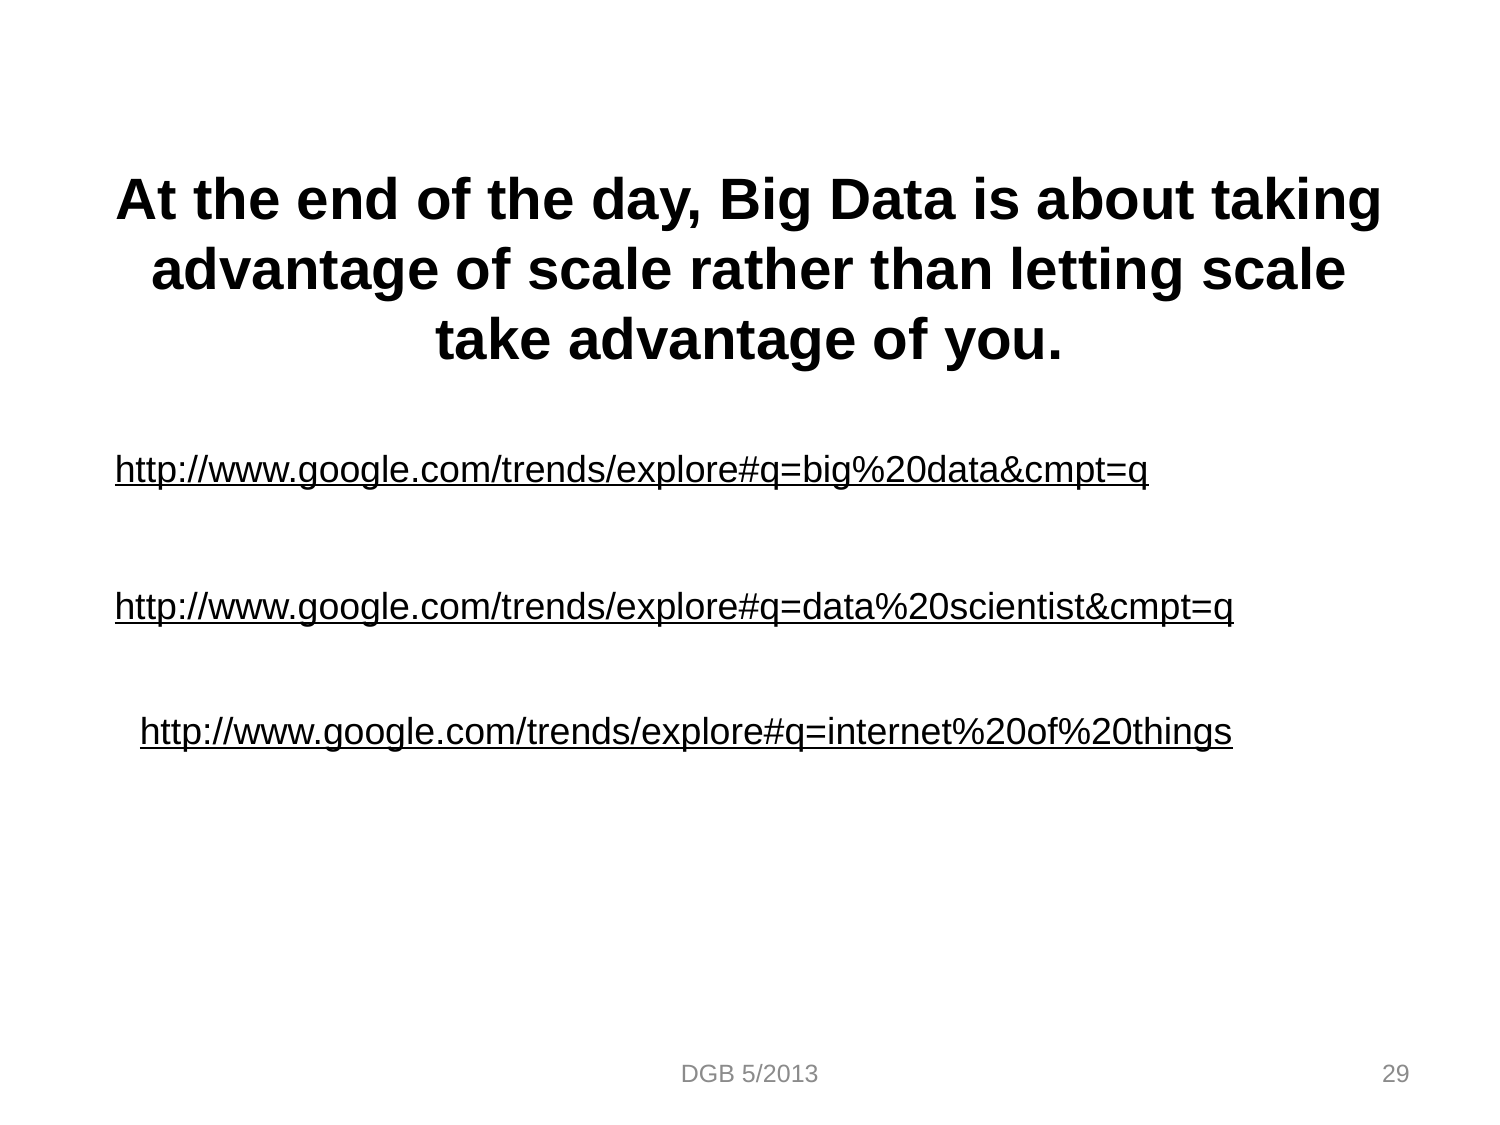

# At the end of the day, Big Data is about taking advantage of scale rather than letting scale take advantage of you.
http://www.google.com/trends/explore#q=big%20data&cmpt=q
http://www.google.com/trends/explore#q=data%20scientist&cmpt=q
http://www.google.com/trends/explore#q=internet%20of%20things
DGB 5/2013
29